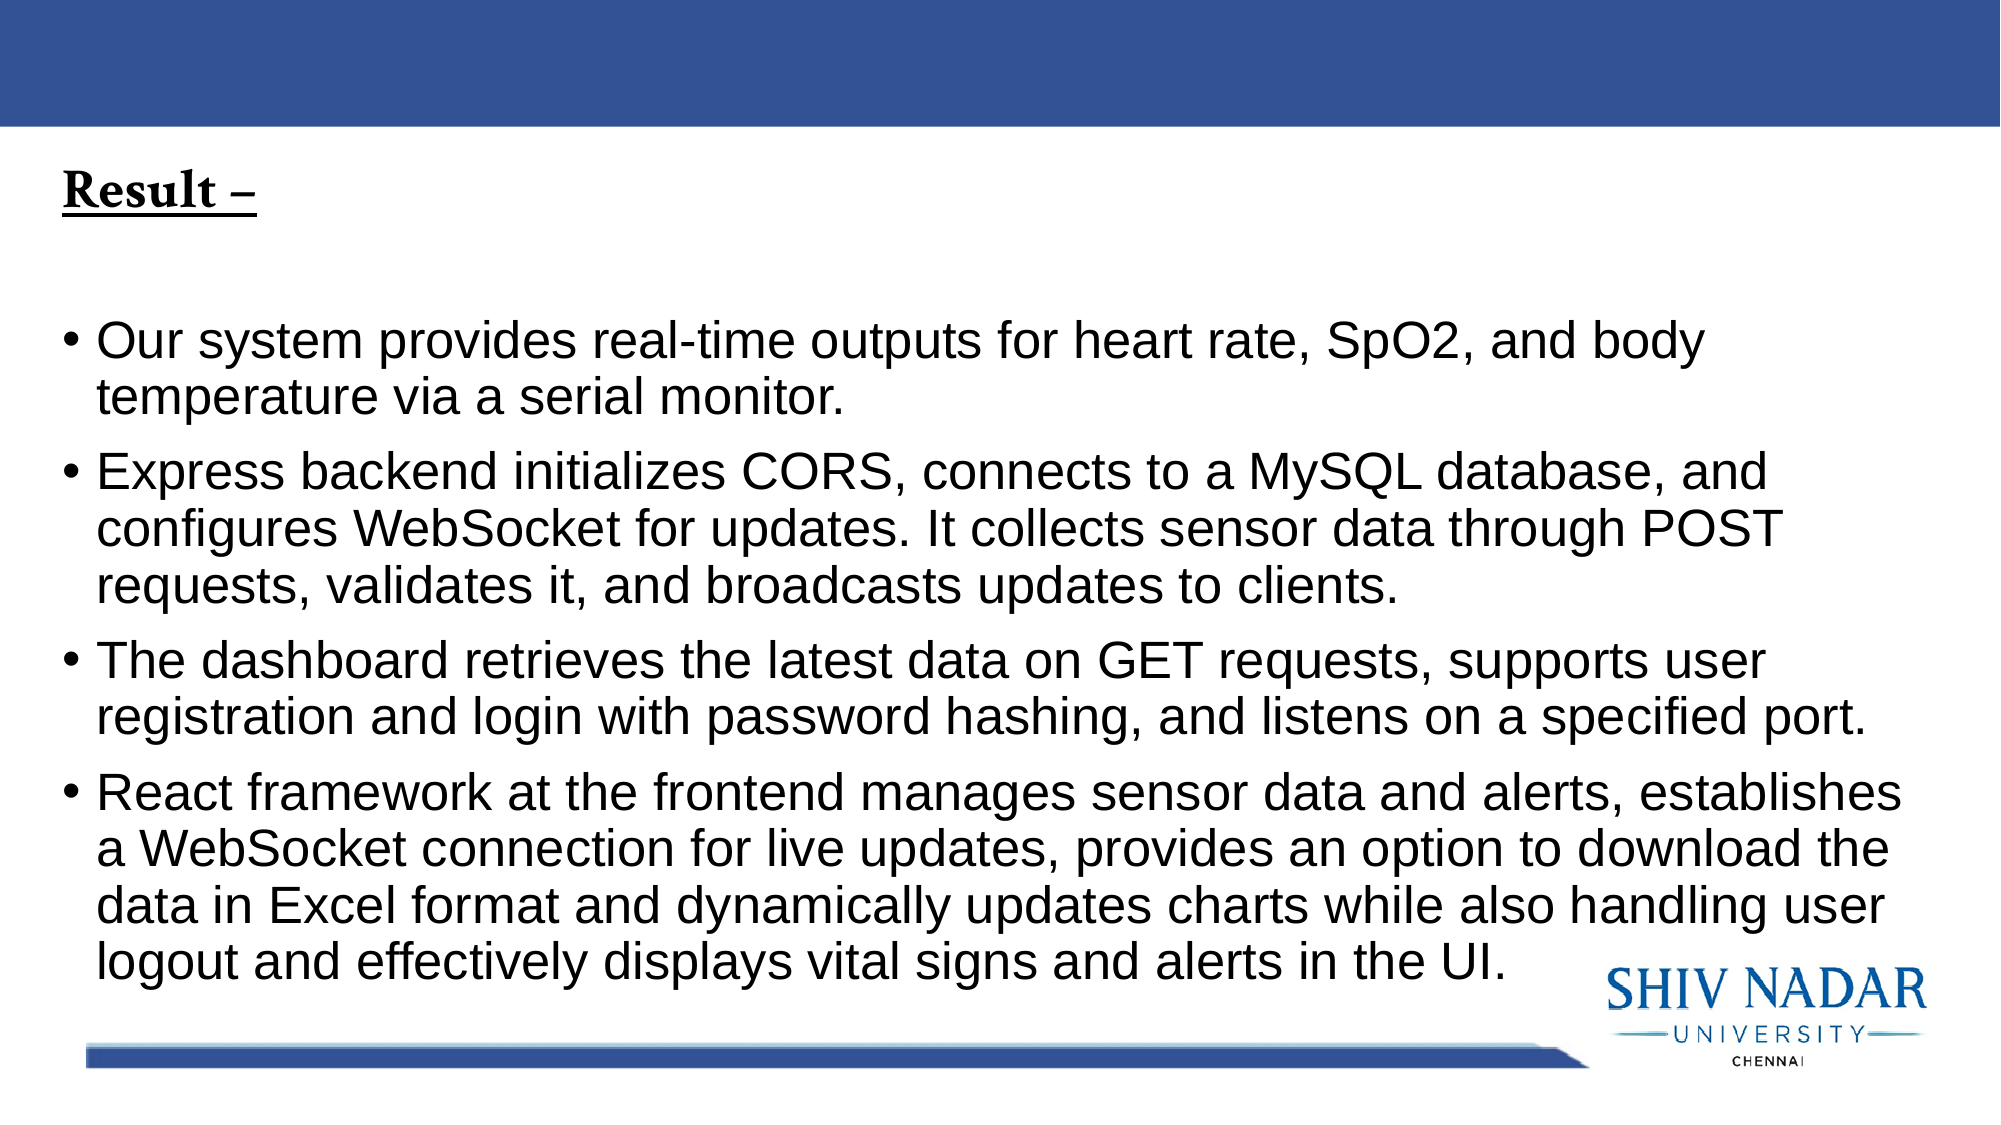

Result –

Our system provides real-time outputs for heart rate, SpO2, and body temperature via a serial monitor.
Express backend initializes CORS, connects to a MySQL database, and configures WebSocket for updates. It collects sensor data through POST requests, validates it, and broadcasts updates to clients.
The dashboard retrieves the latest data on GET requests, supports user registration and login with password hashing, and listens on a specified port.
React framework at the frontend manages sensor data and alerts, establishes a WebSocket connection for live updates, provides an option to download the data in Excel format and dynamically updates charts while also handling user logout and effectively displays vital signs and alerts in the UI.